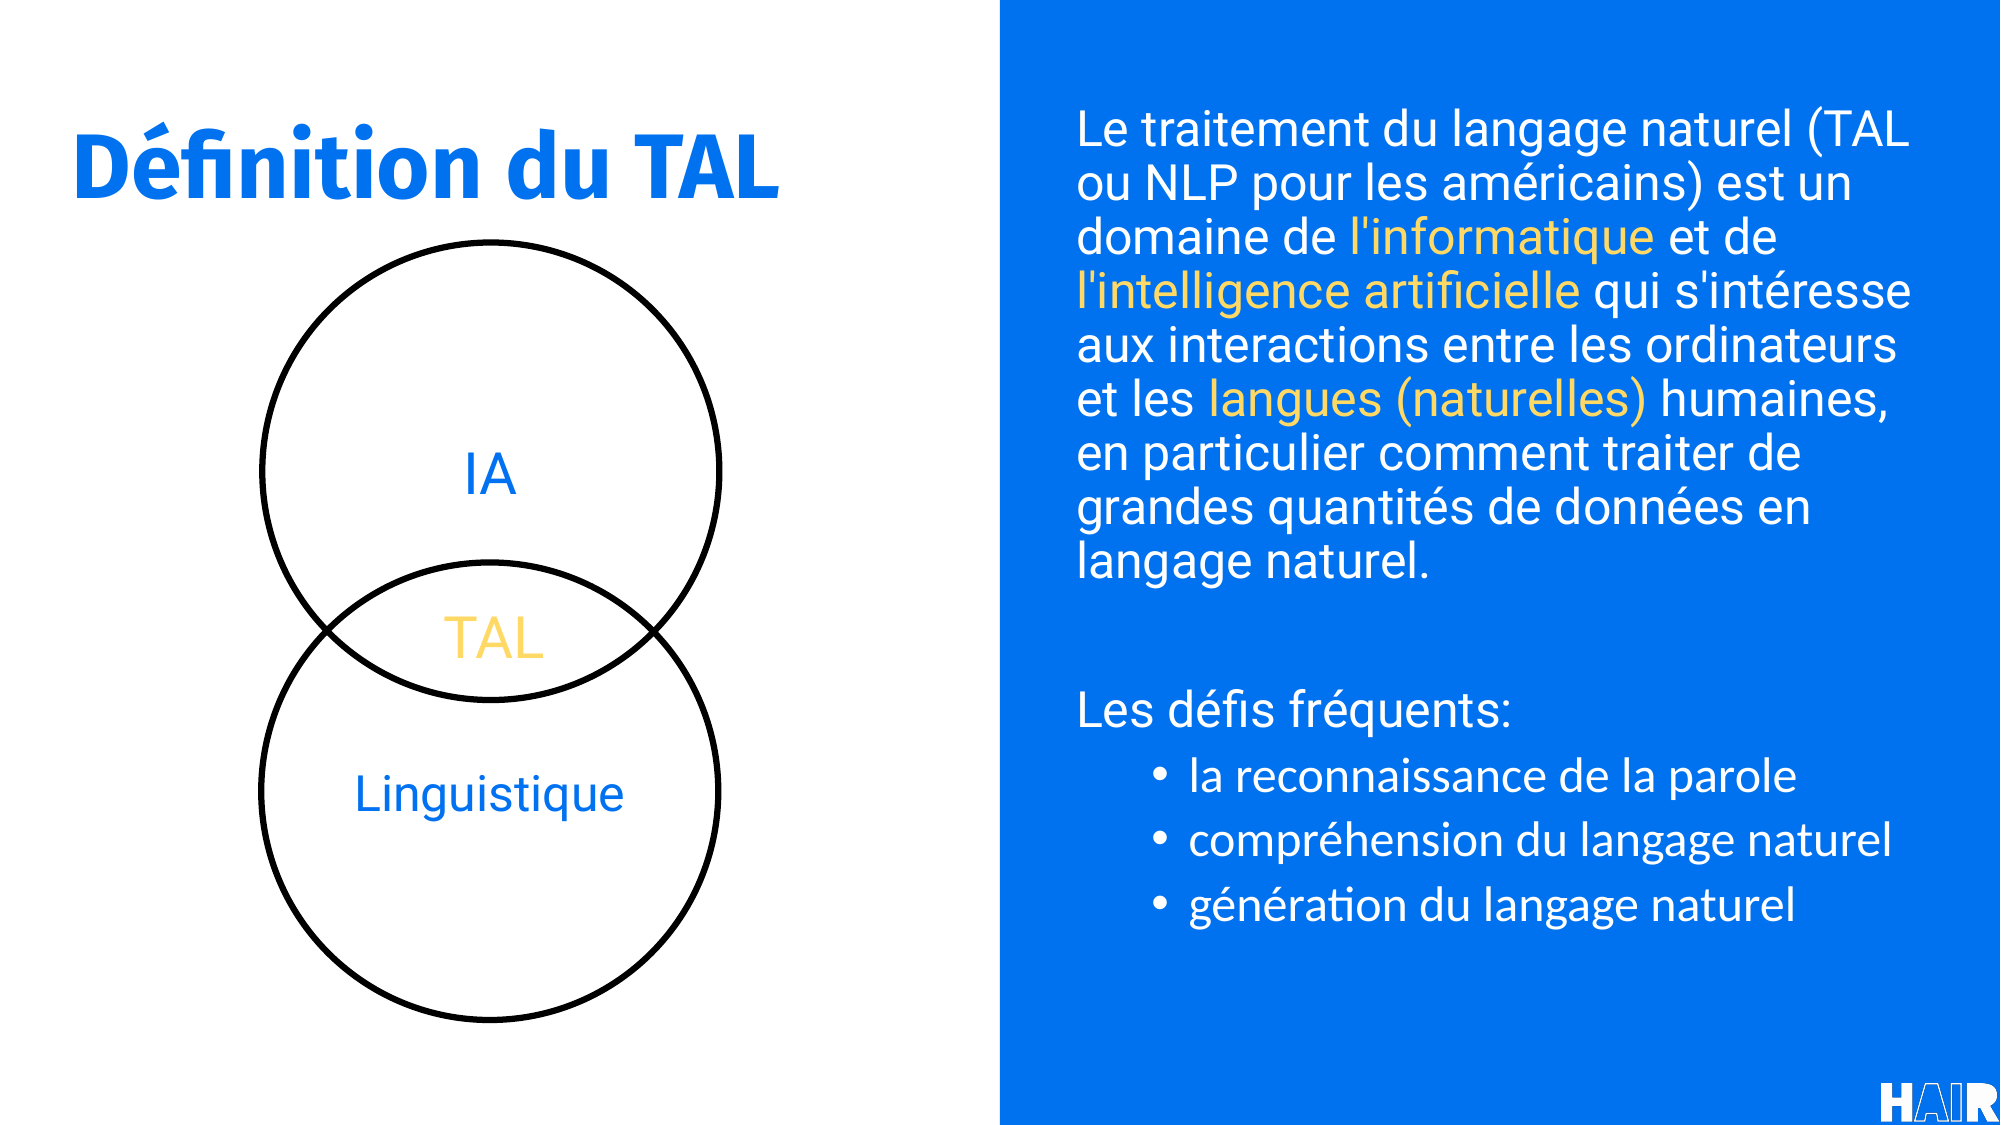

Définition du TAL
Le traitement du langage naturel (TAL ou NLP pour les américains) est un domaine de l'informatique et de l'intelligence artificielle qui s'intéresse aux interactions entre les ordinateurs et les langues (naturelles) humaines, en particulier comment traiter de grandes quantités de données en langage naturel.

Les défis fréquents:
la reconnaissance de la parole
compréhension du langage naturel
génération du langage naturel

IA
Linguistique
TAL